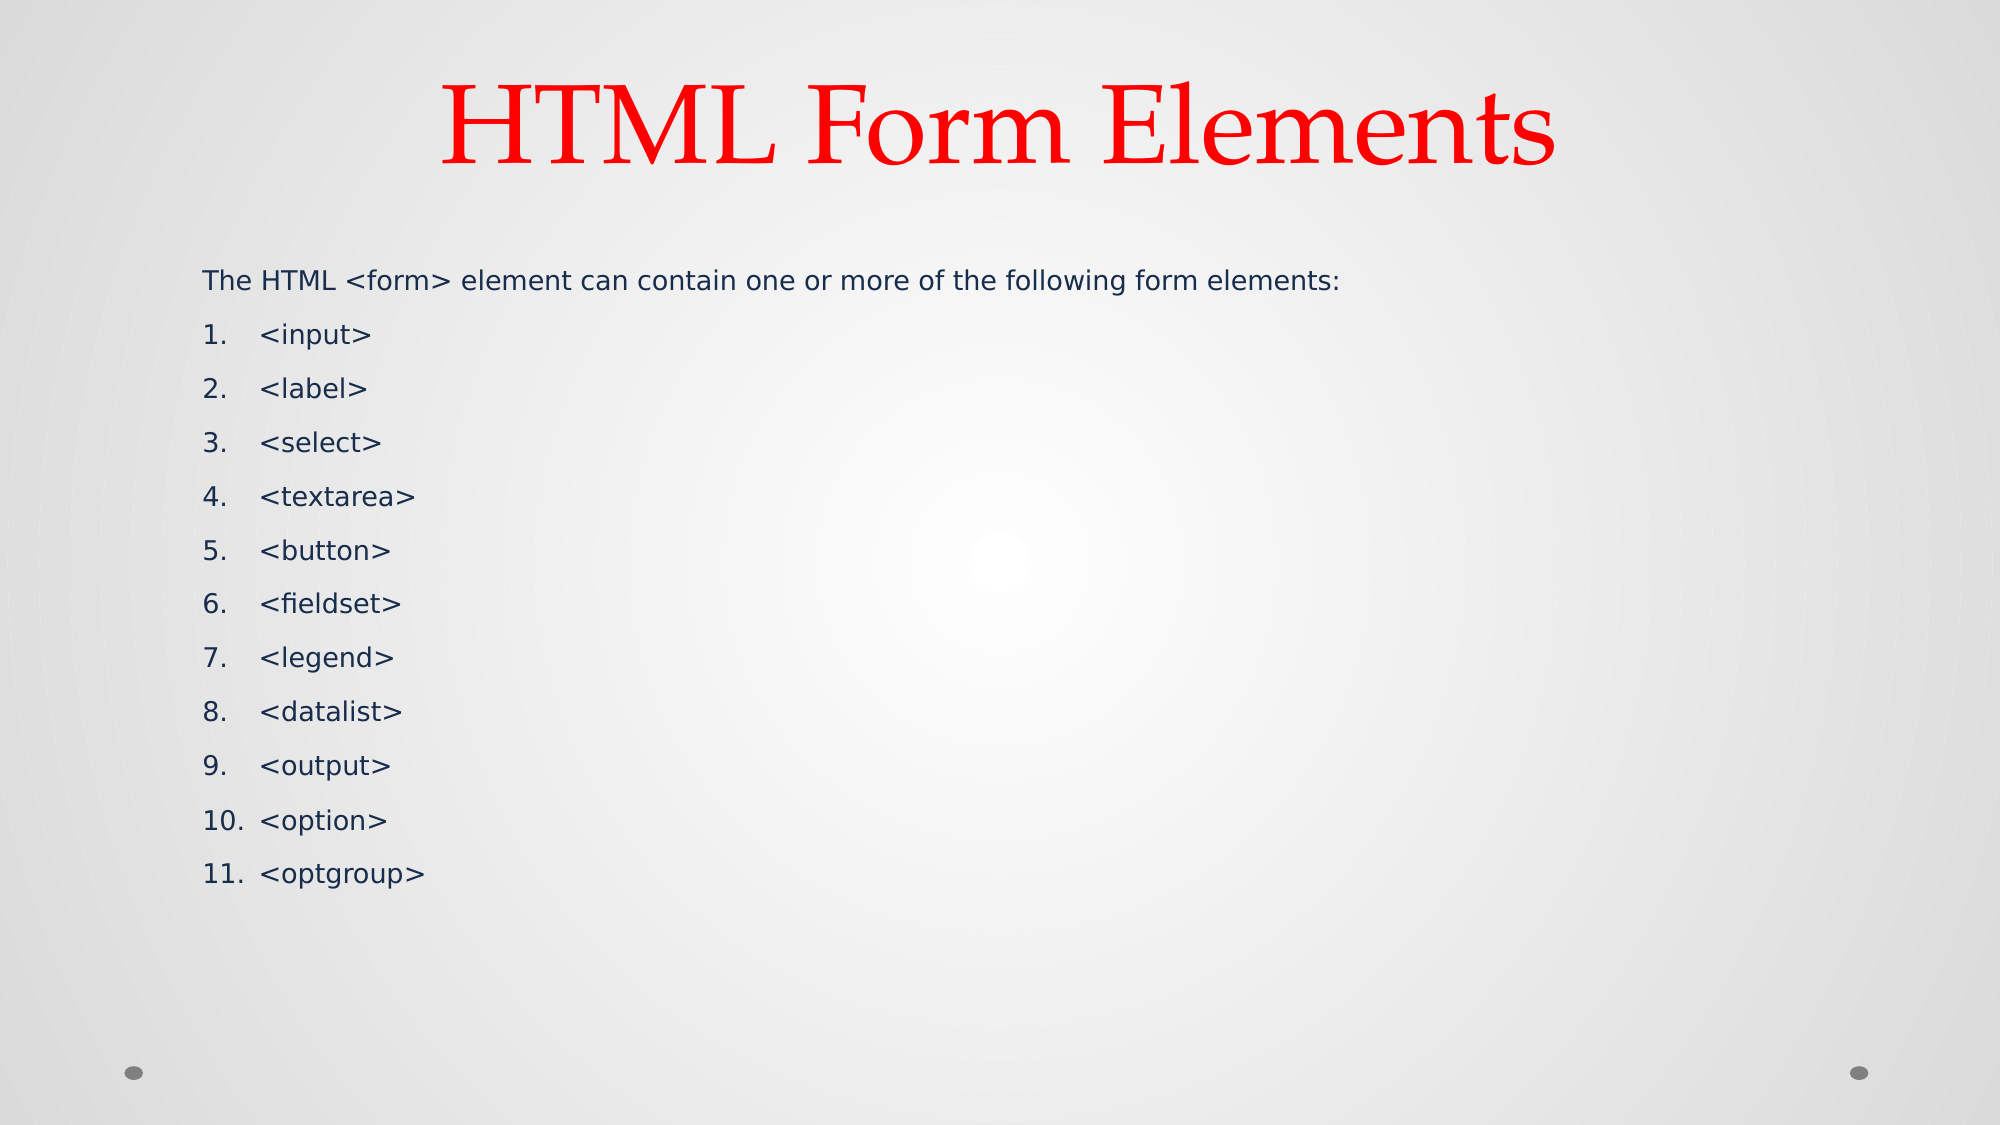

# HTML Form Elements
The HTML <form> element can contain one or more of the following form elements:
<input>
<label>
<select>
<textarea>
<button>
<fieldset>
<legend>
<datalist>
<output>
<option>
<optgroup>